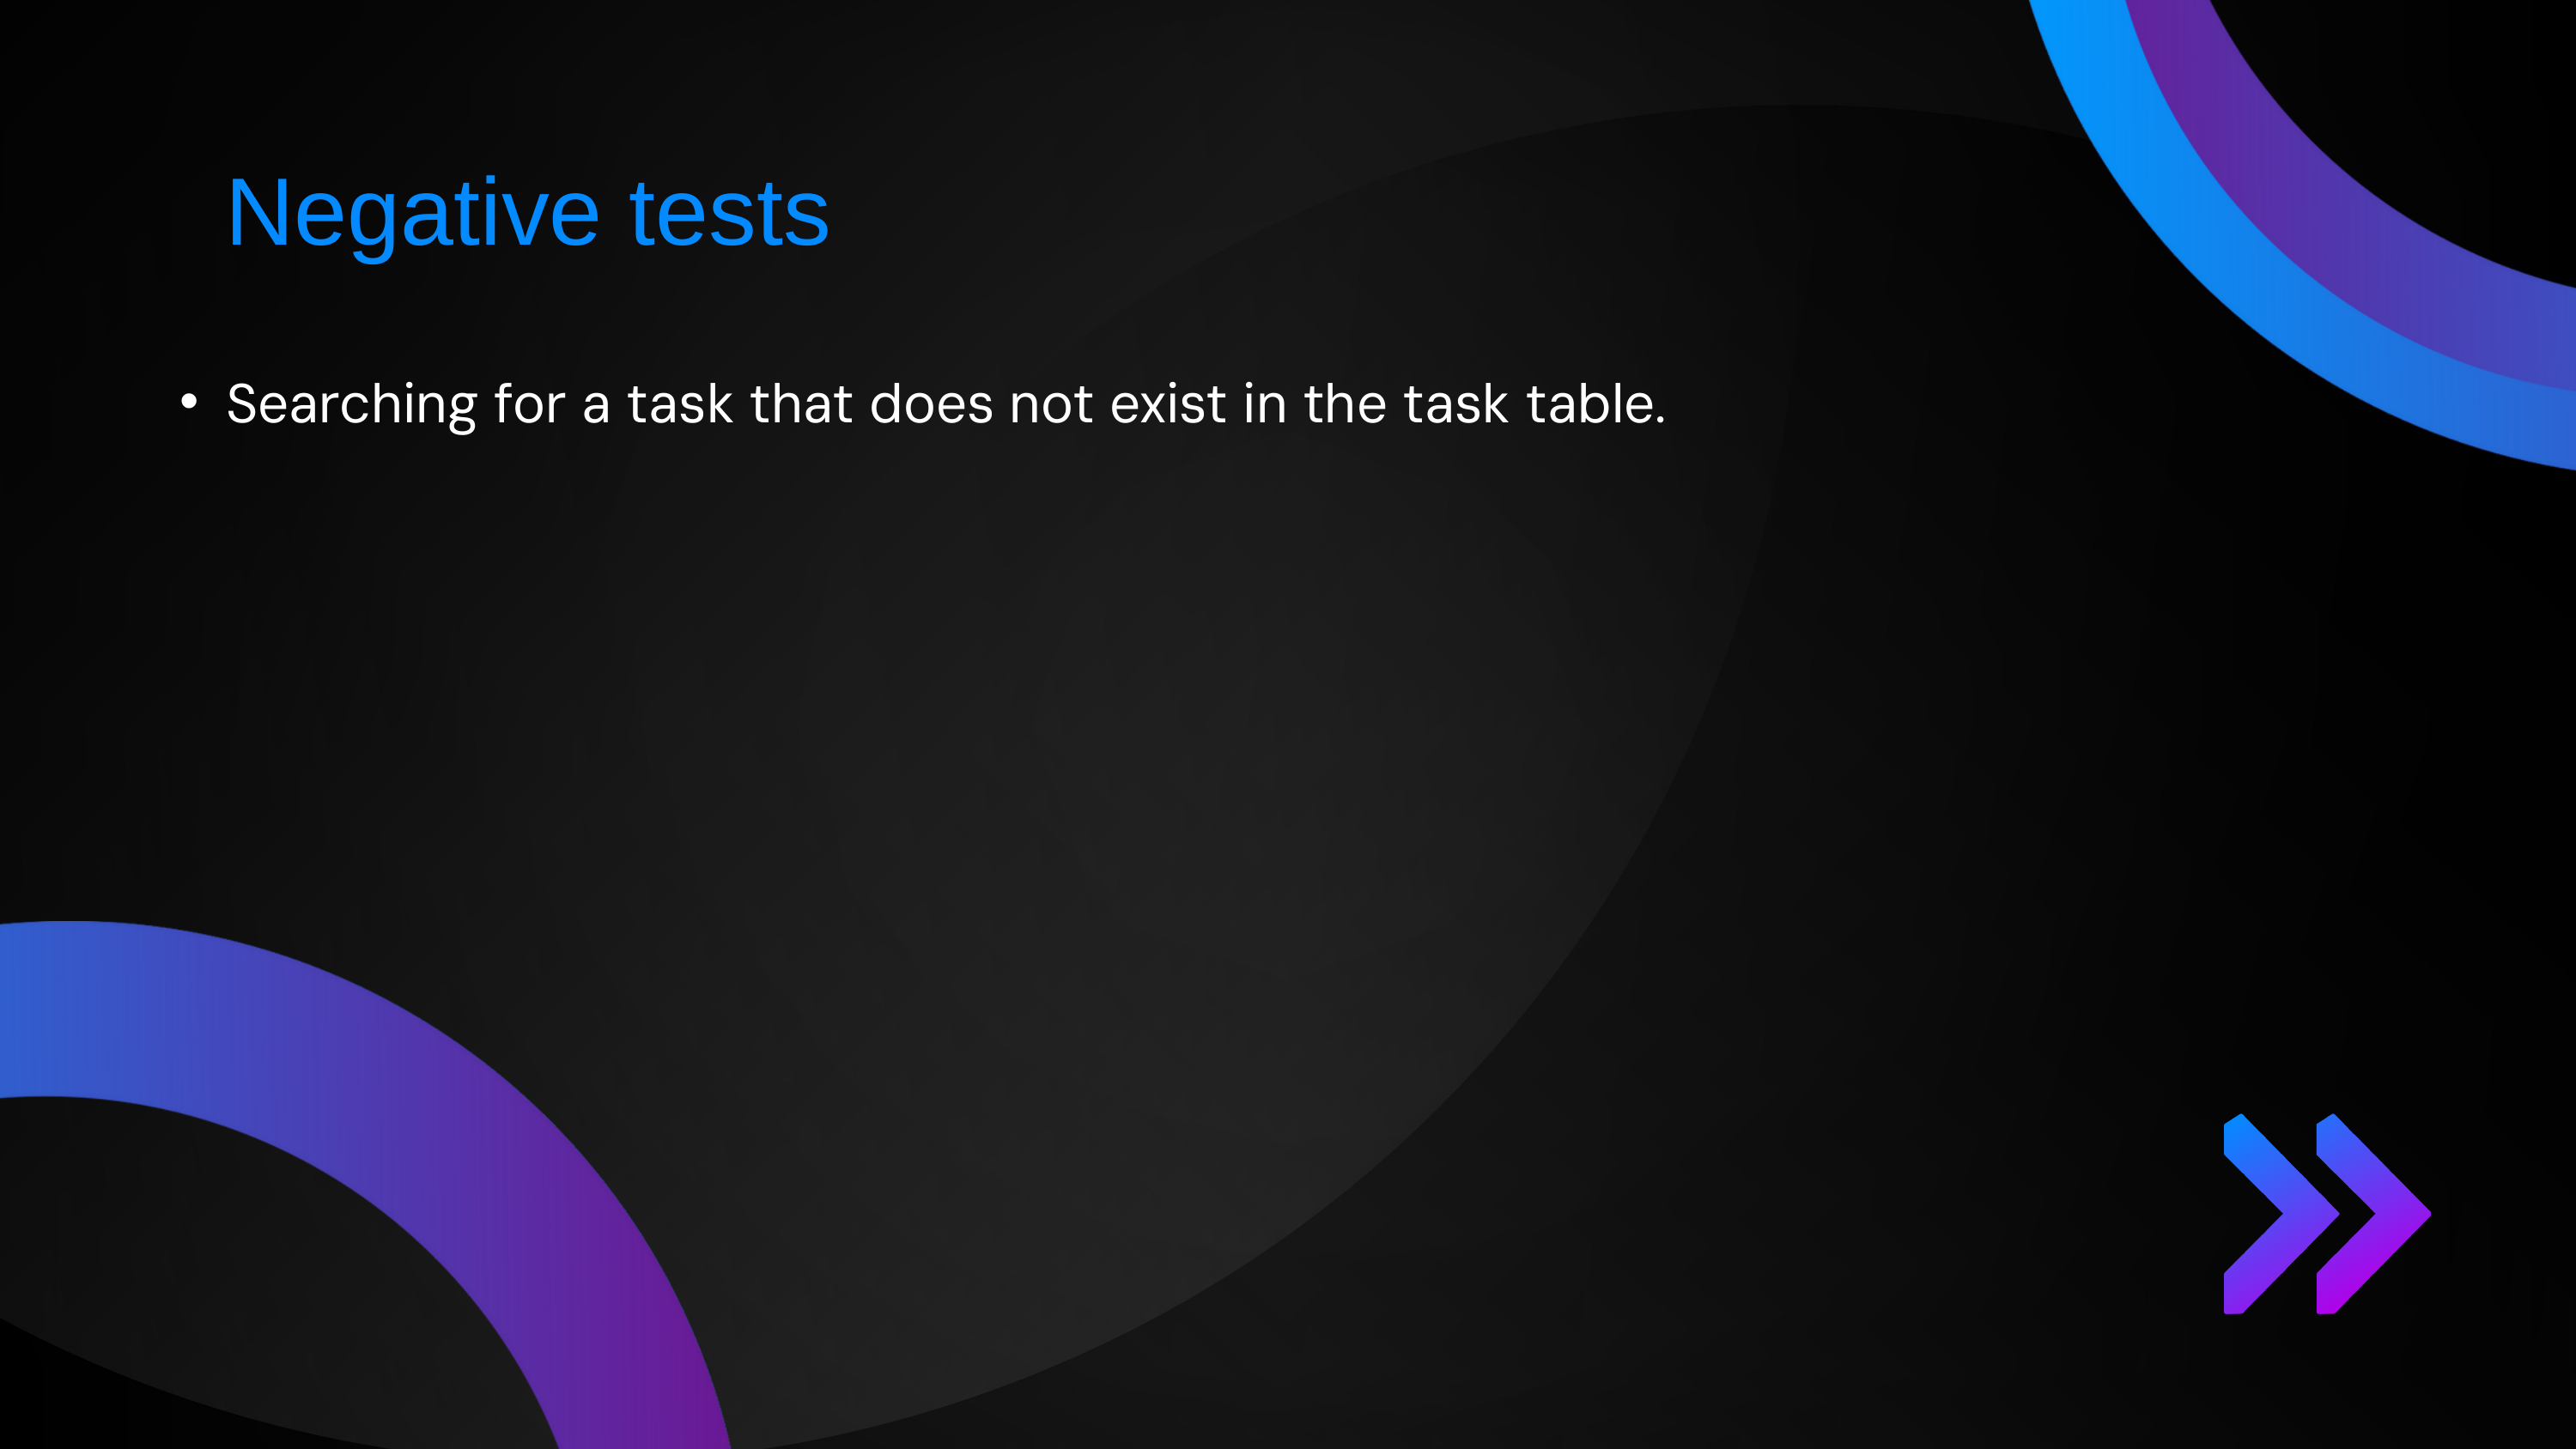

Negative tests
Searching for a task that does not exist in the task table.